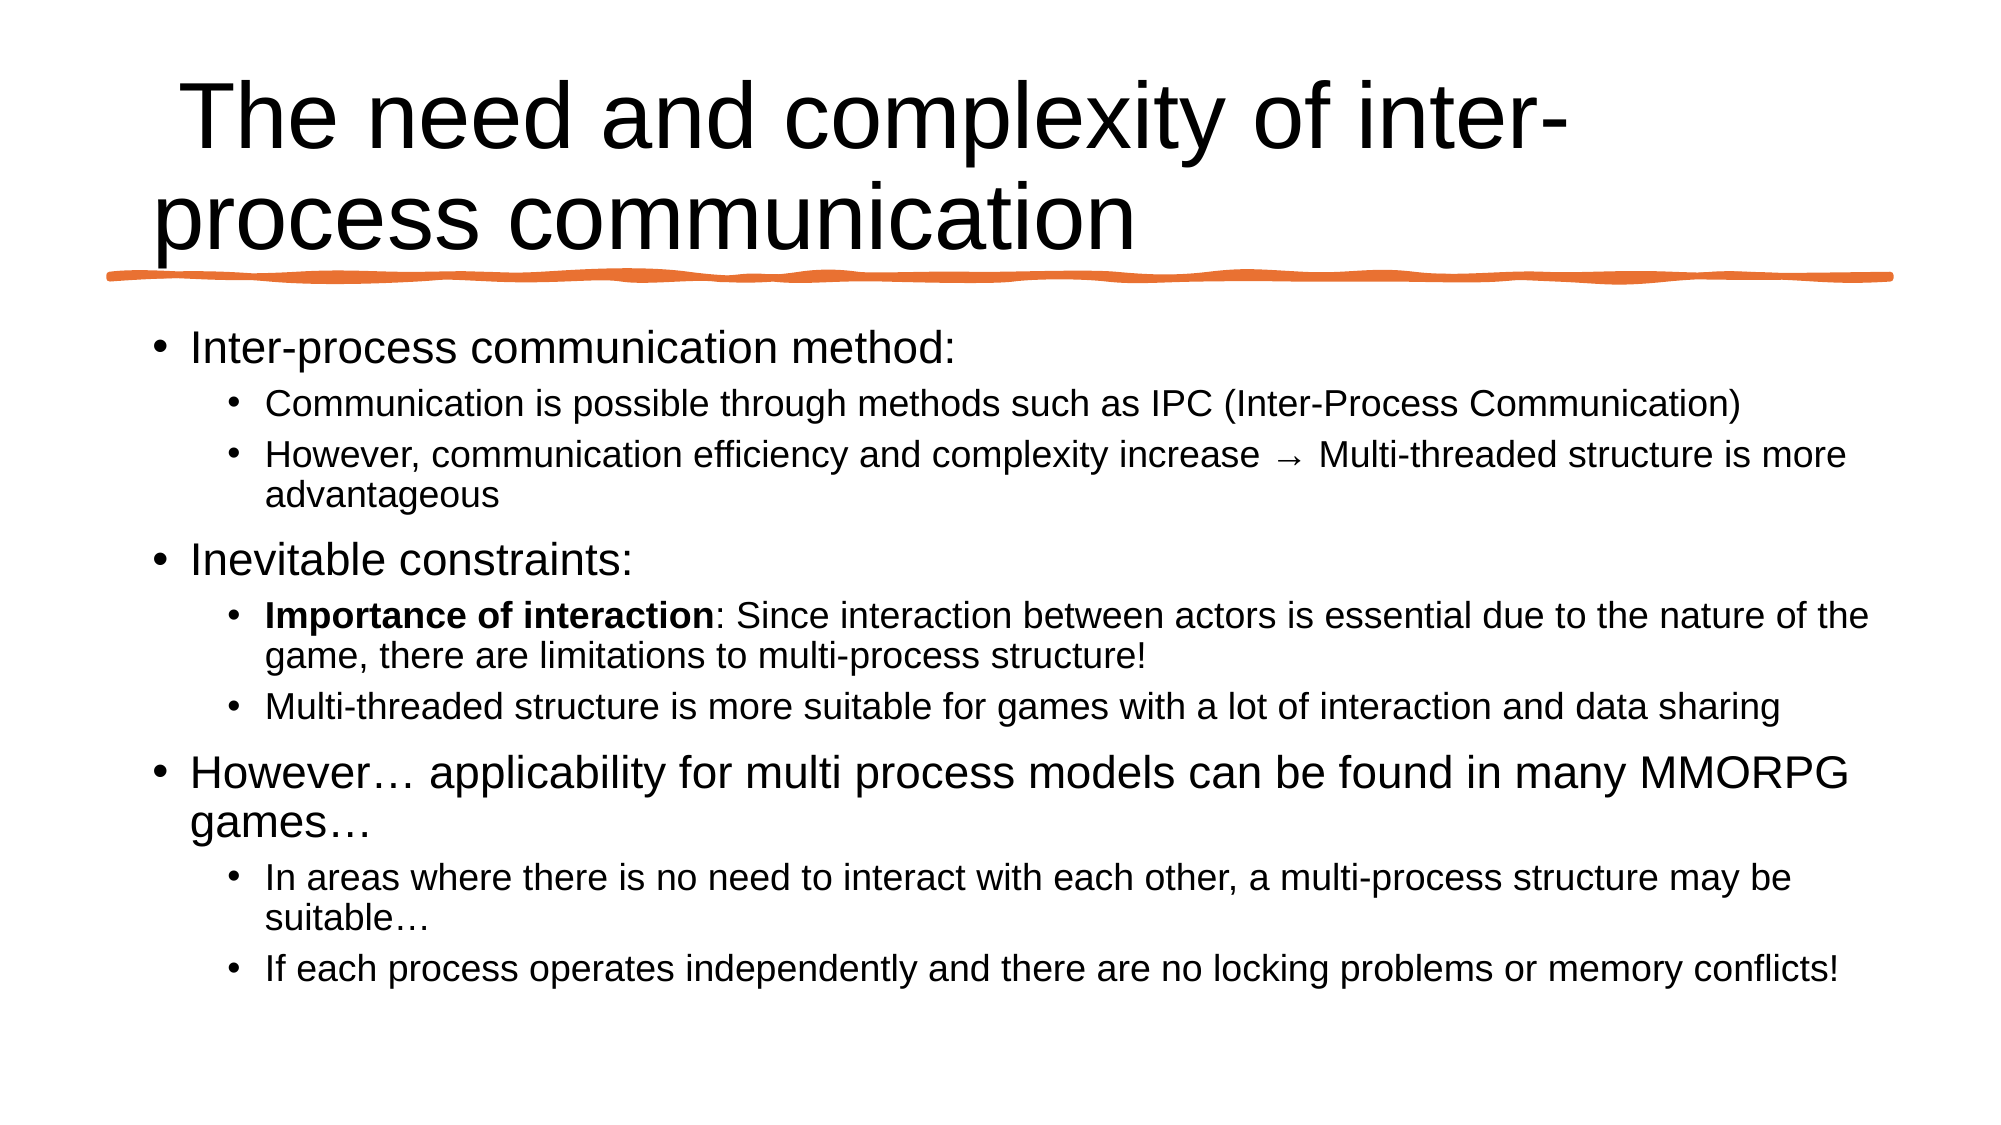

# The need and complexity of inter-process communication

Inter-process communication method:
Communication is possible through methods such as IPC (Inter-Process Communication)
However, communication efficiency and complexity increase → Multi-threaded structure is more advantageous
Inevitable constraints:
Importance of interaction: Since interaction between actors is essential due to the nature of the game, there are limitations to multi-process structure!
Multi-threaded structure is more suitable for games with a lot of interaction and data sharing
However… applicability for multi process models can be found in many MMORPG games…
In areas where there is no need to interact with each other, a multi-process structure may be suitable…
If each process operates independently and there are no locking problems or memory conflicts!